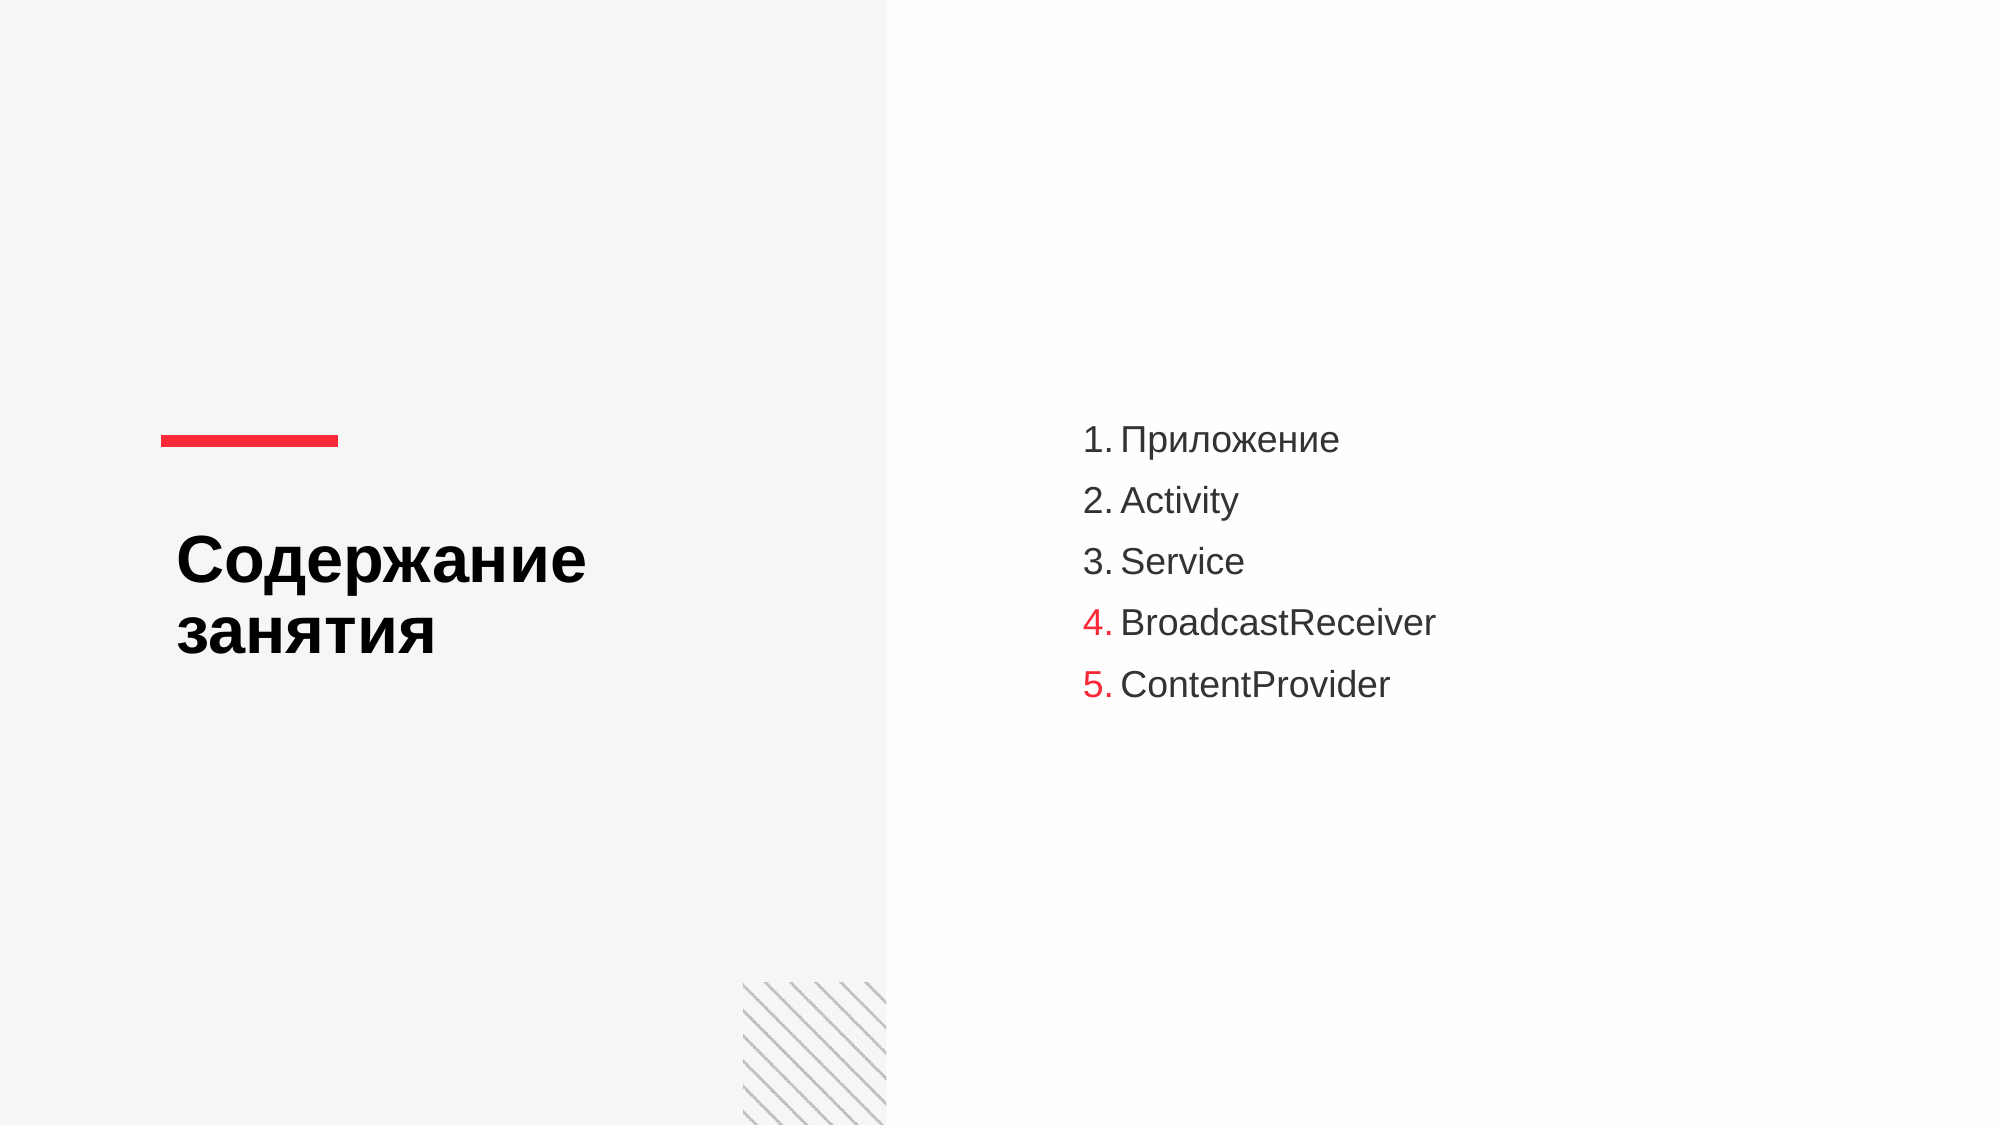

Приложение
Activity
Service
BroadcastReceiver
ContentProvider
Содержание занятия